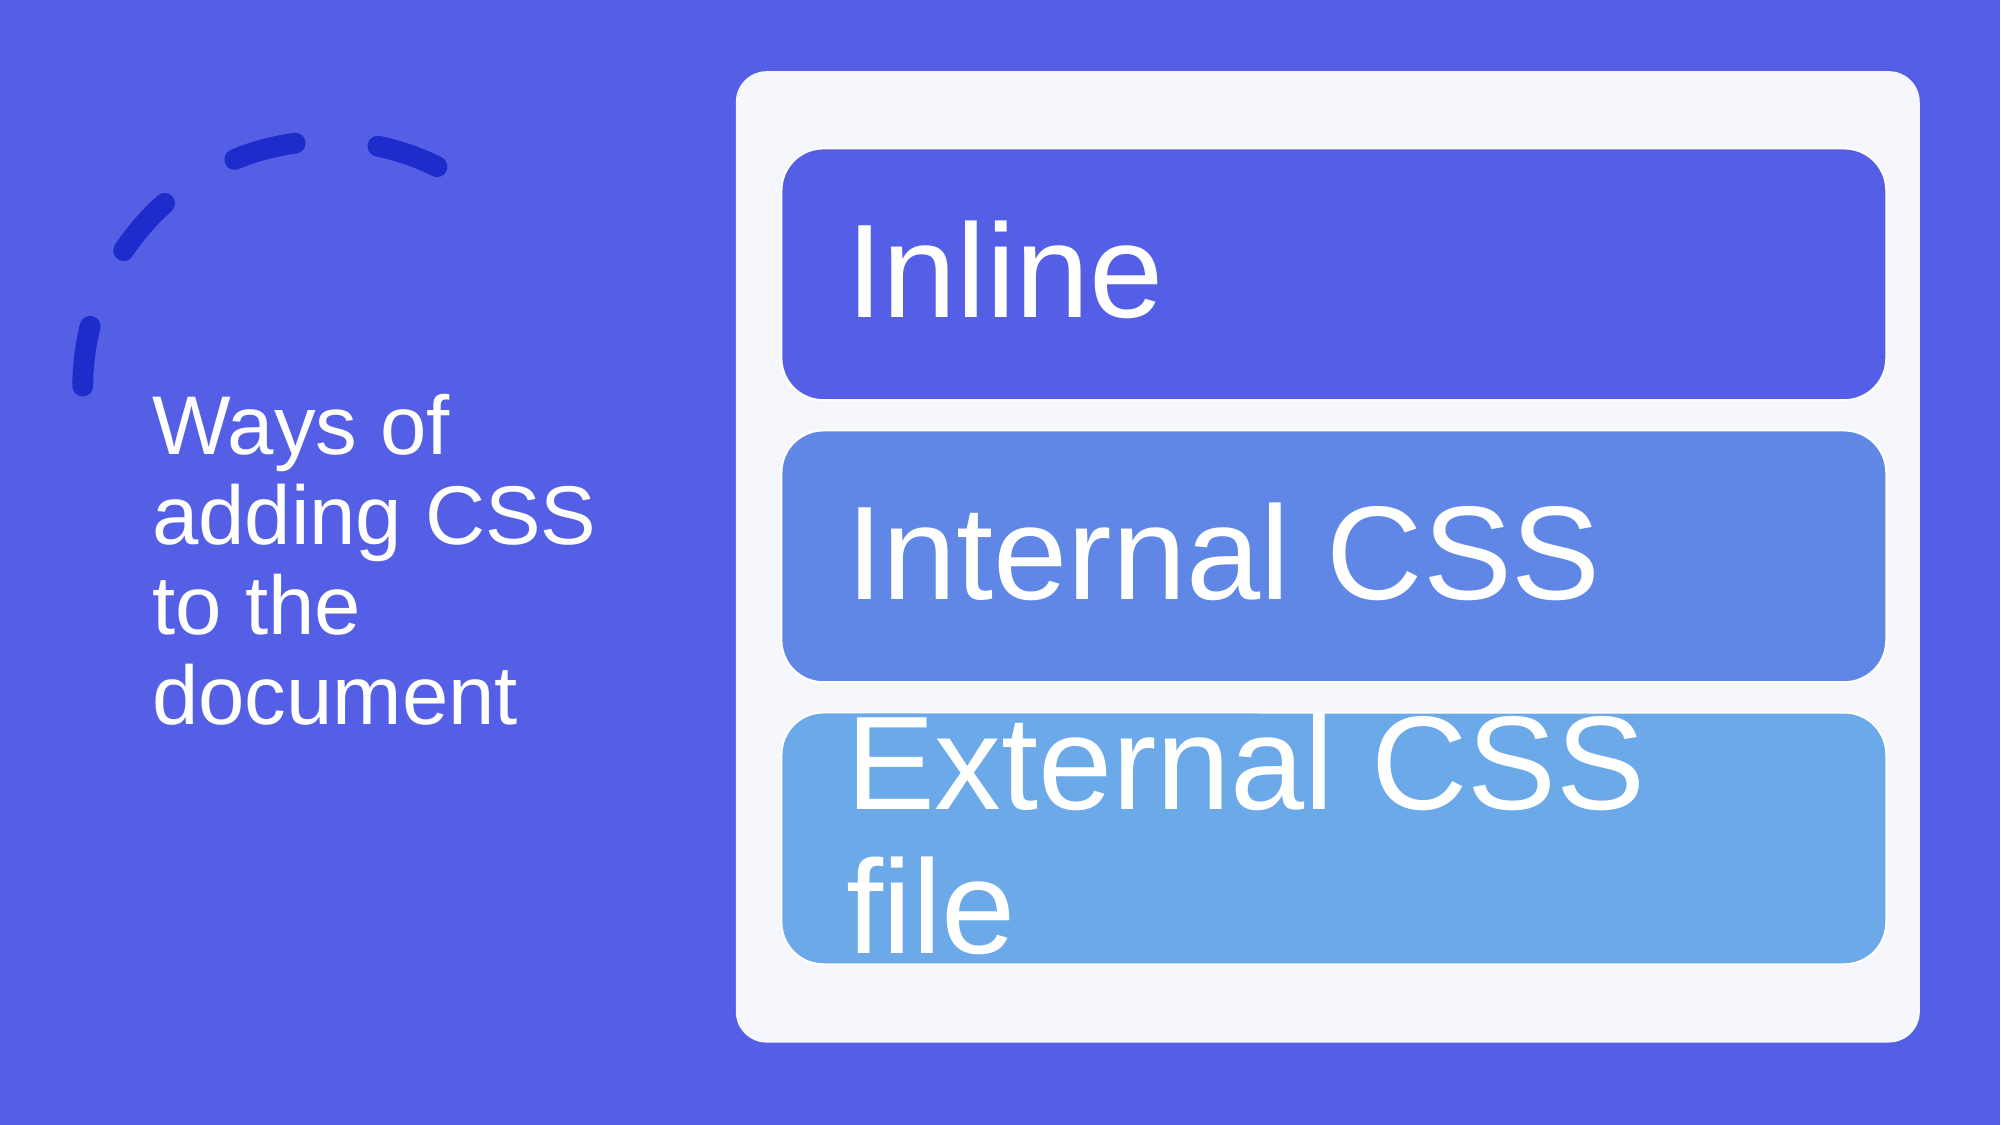

Inline
Internal CSS
External CSS file
# Ways of adding CSS to the document